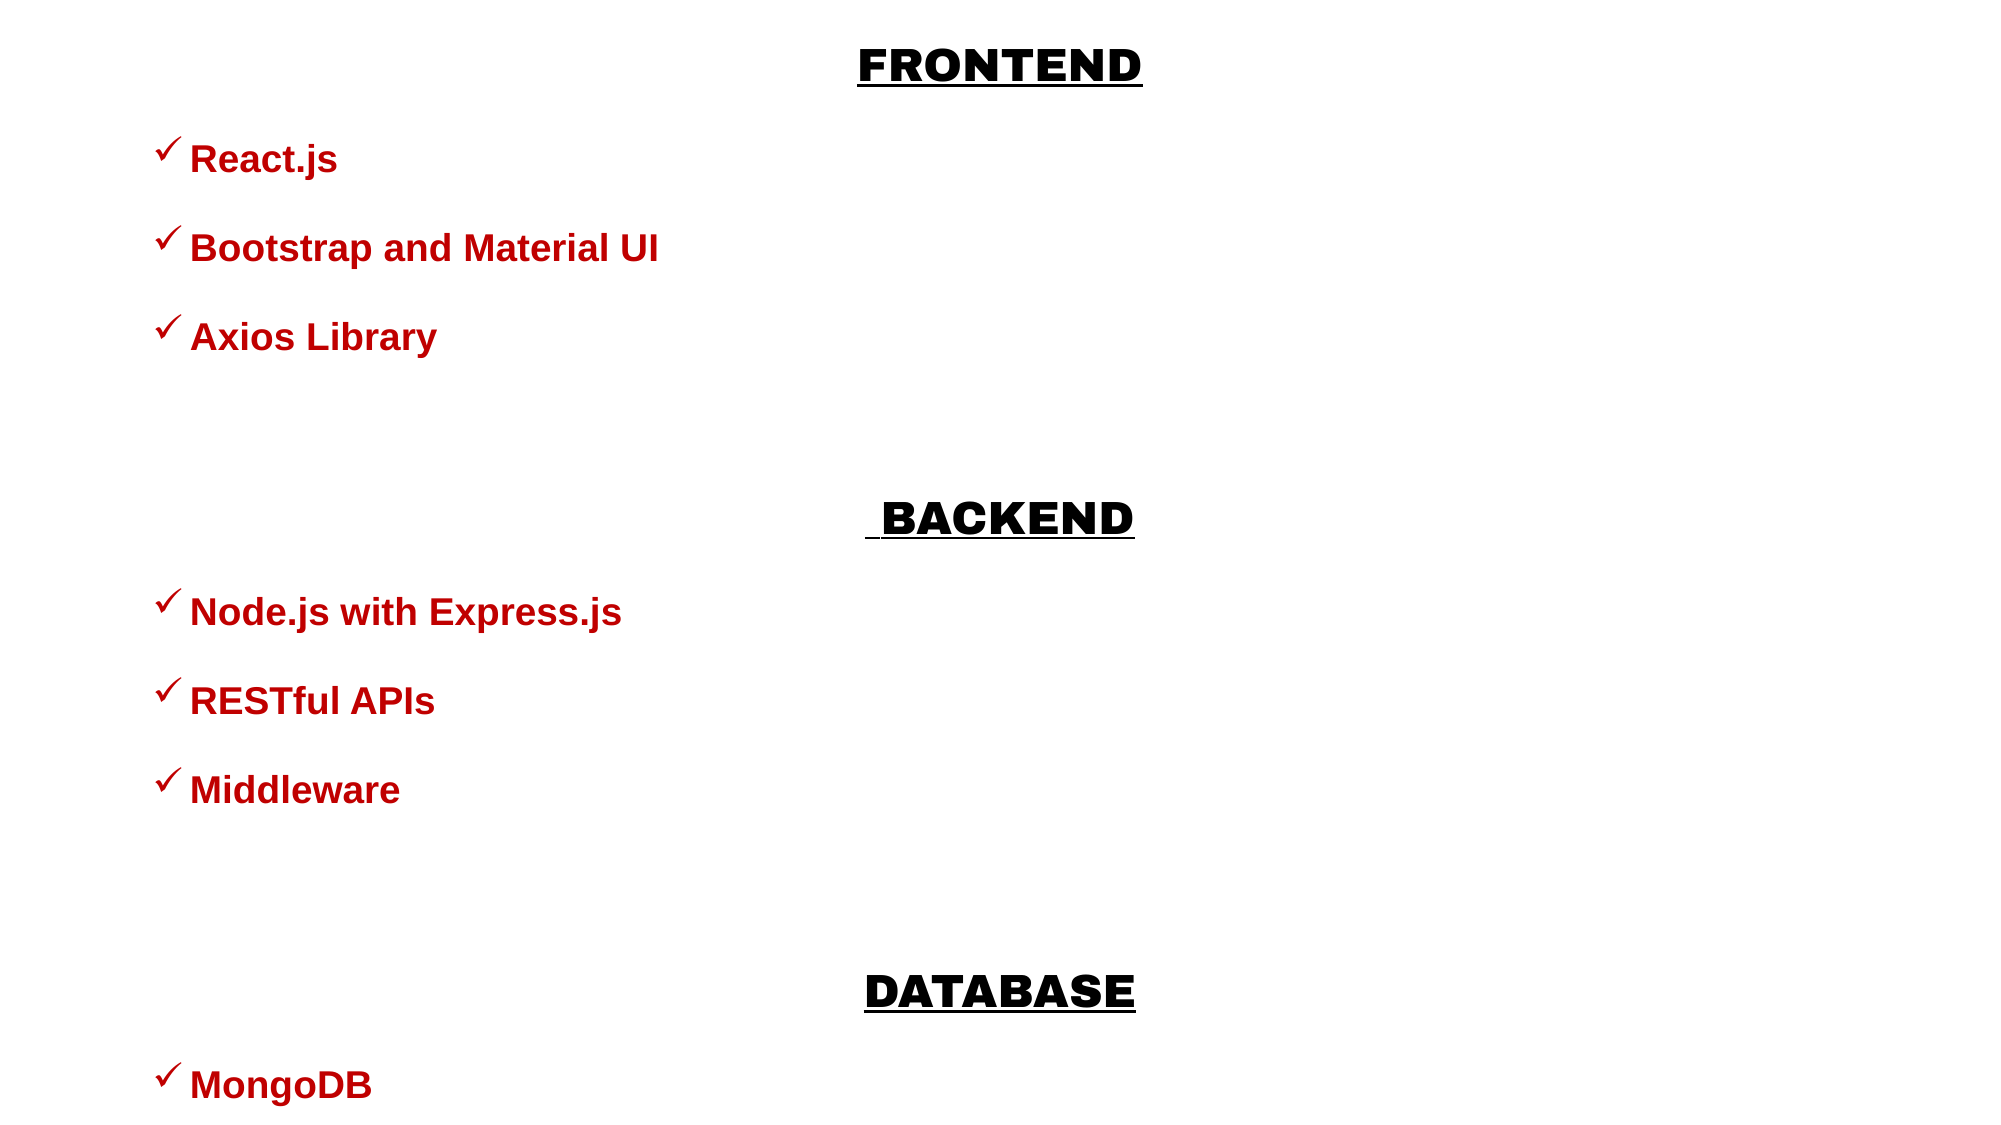

FRONTEND
React.js
Bootstrap and Material UI
Axios Library

 BACKEND
Node.js with Express.js
RESTful APIs
Middleware

DATABASE
MongoDB
#